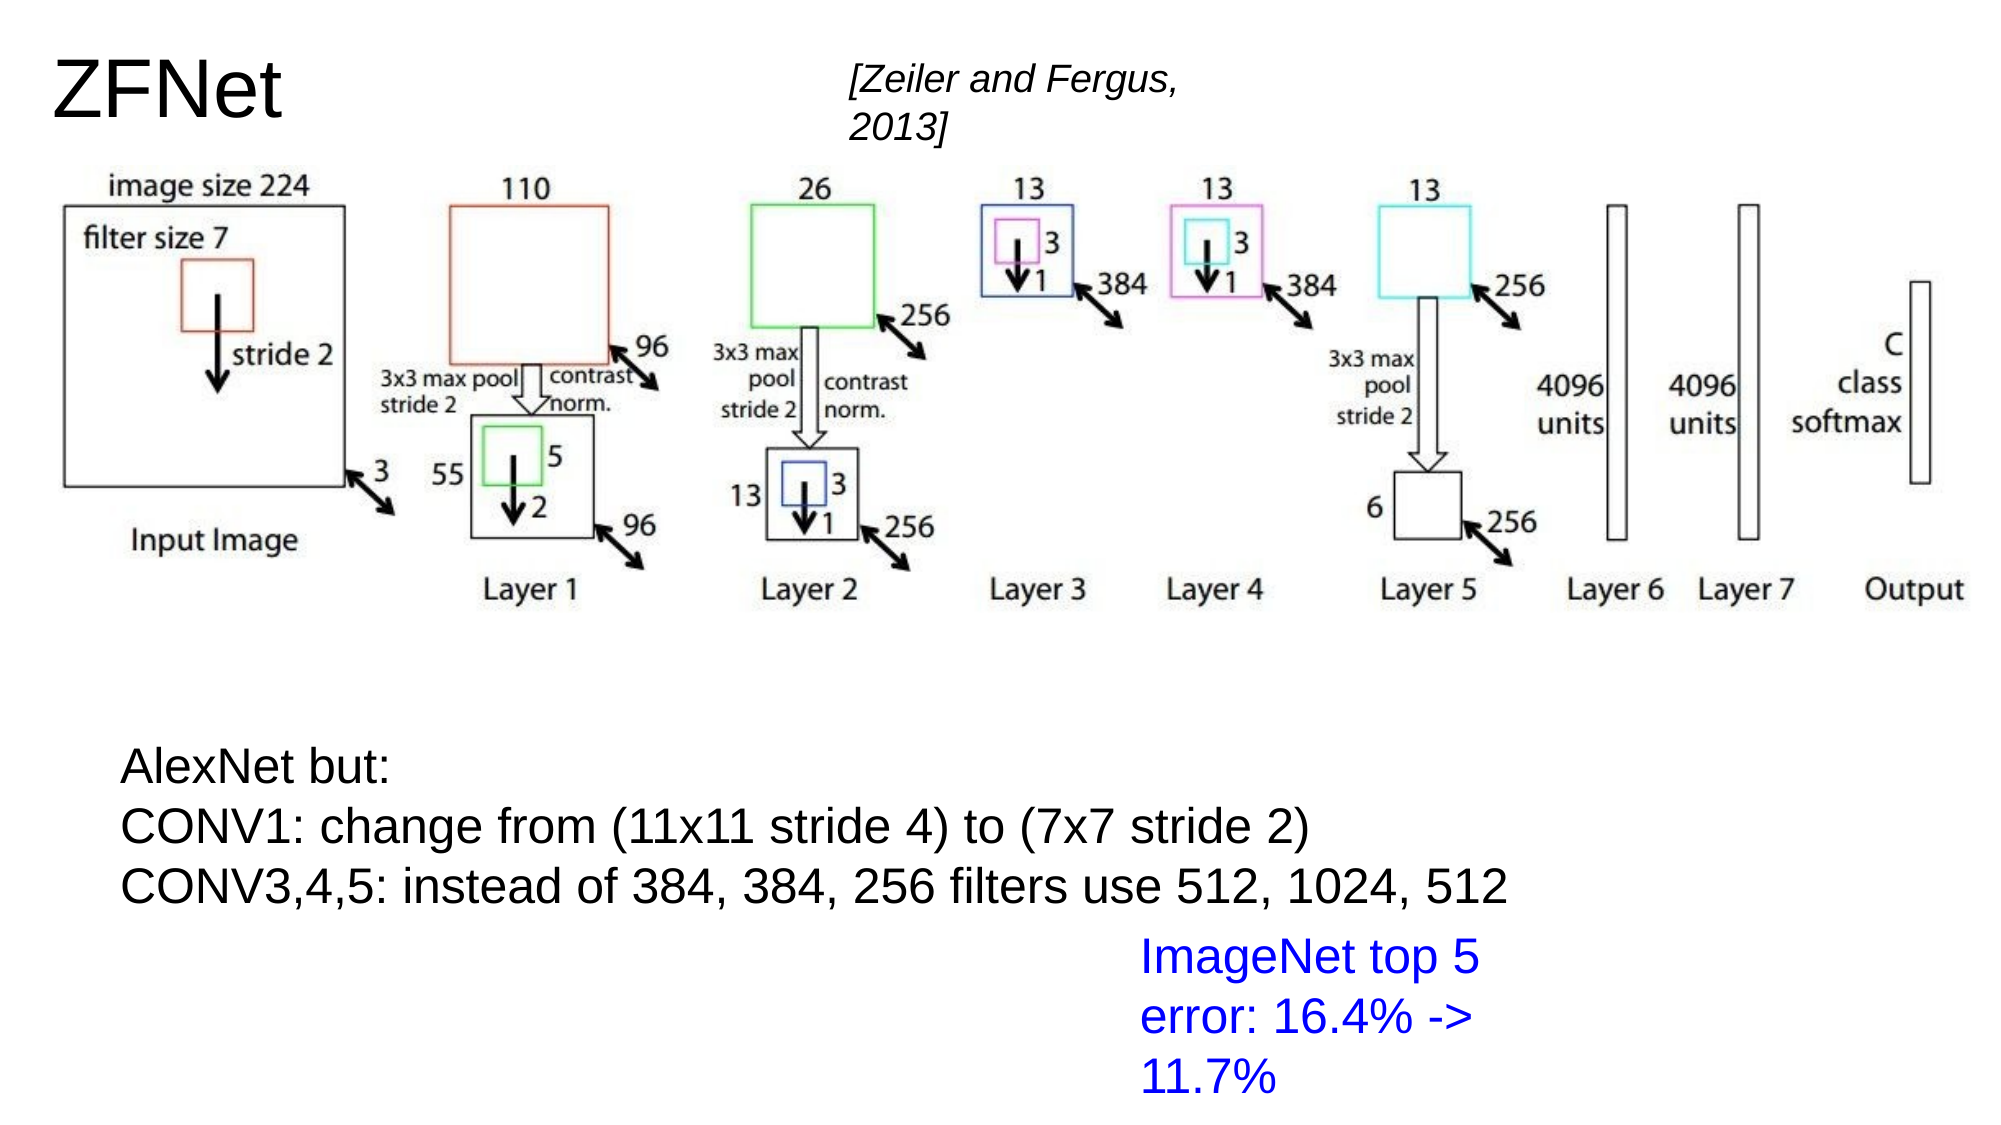

# ZFNet
[Zeiler and Fergus, 2013]

AlexNet but:
CONV1: change from (11x11 stride 4) to (7x7 stride 2)  CONV3,4,5: instead of 384, 384, 256 filters use 512, 1024, 512
ImageNet top 5 error: 16.4% -> 11.7%